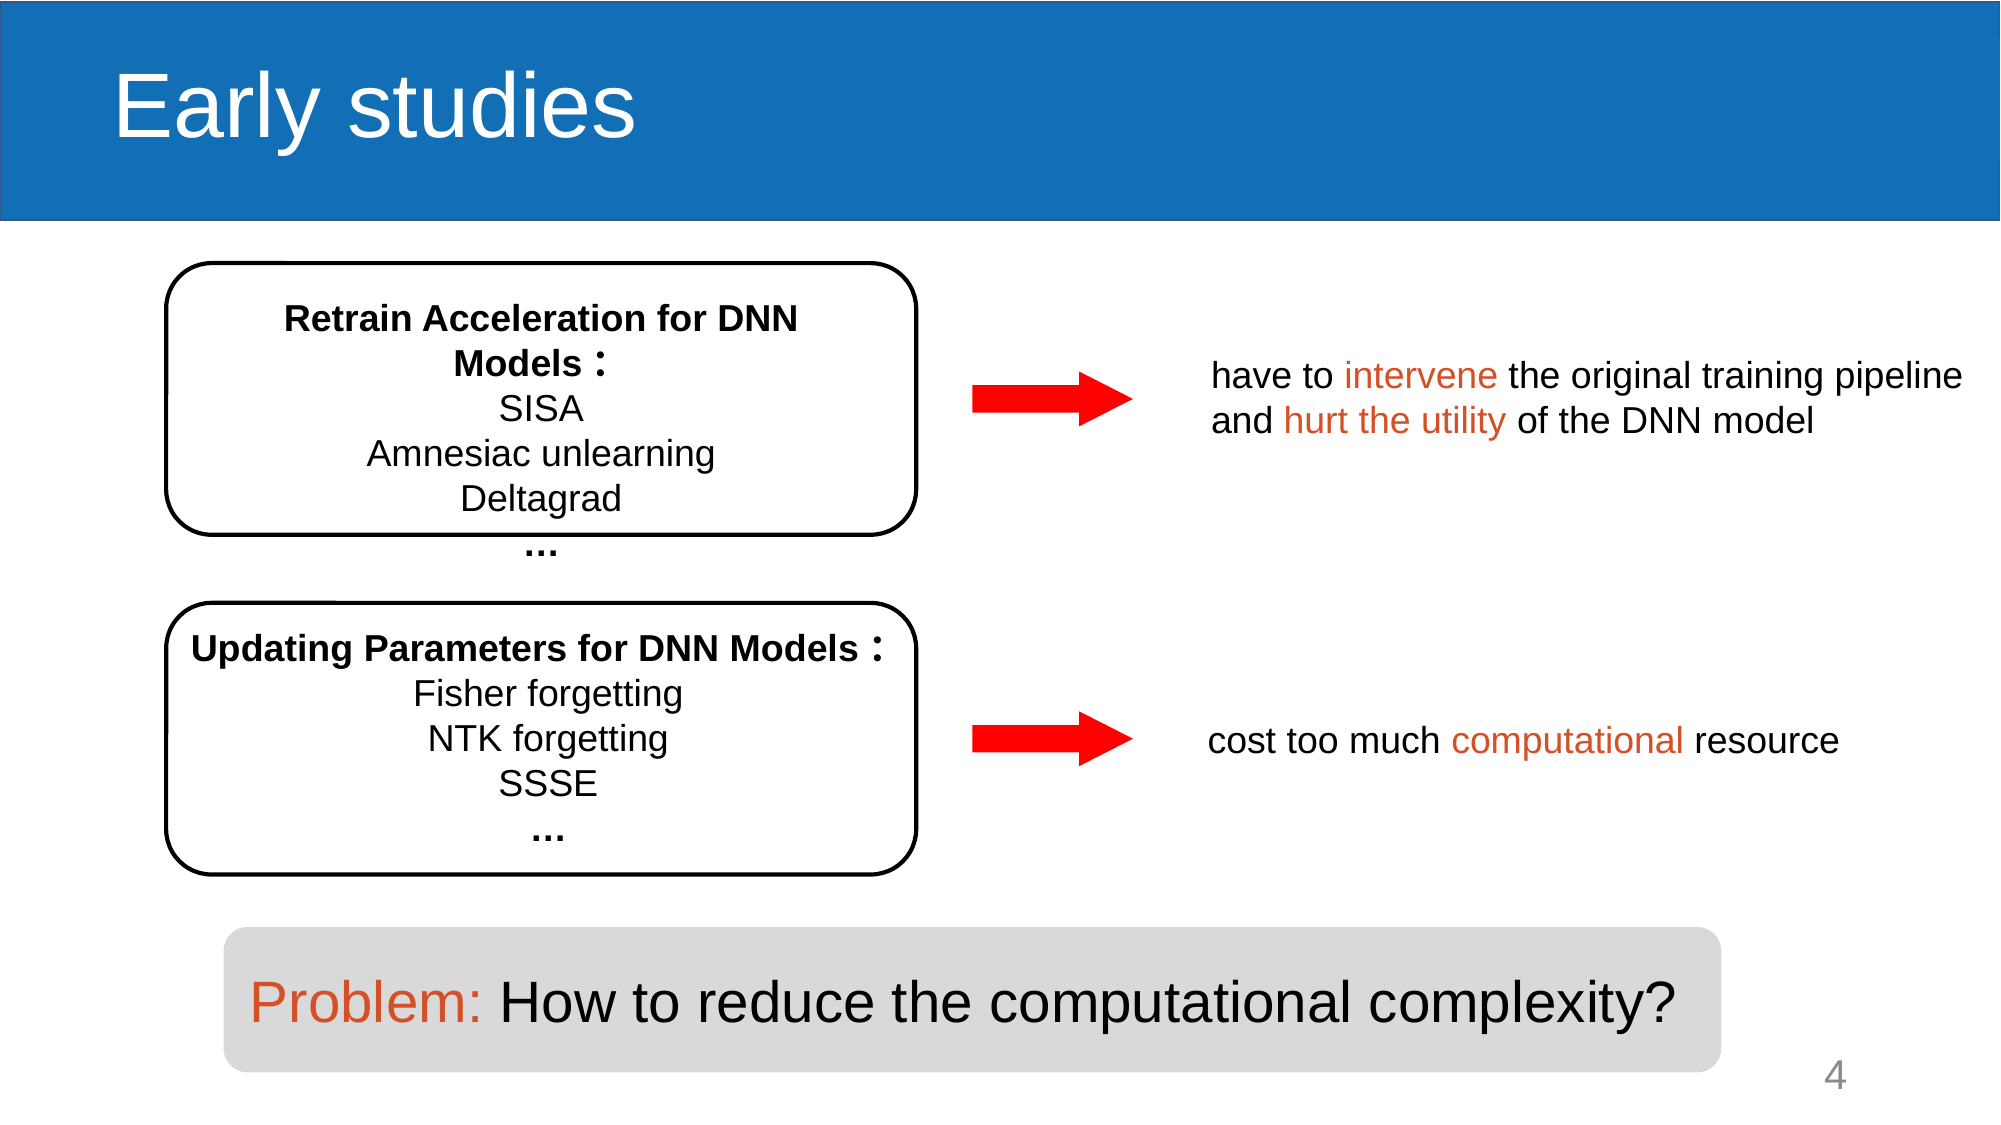

Early studies

Retrain Acceleration for DNN Models：
SISA
Amnesiac unlearning
Deltagrad
…
have to intervene the original training pipeline
and hurt the utility of the DNN model

Updating Parameters for DNN Models：
Fisher forgetting
NTK forgetting
SSSE
…
cost too much computational resource

Problem: How to reduce the computational complexity?
4